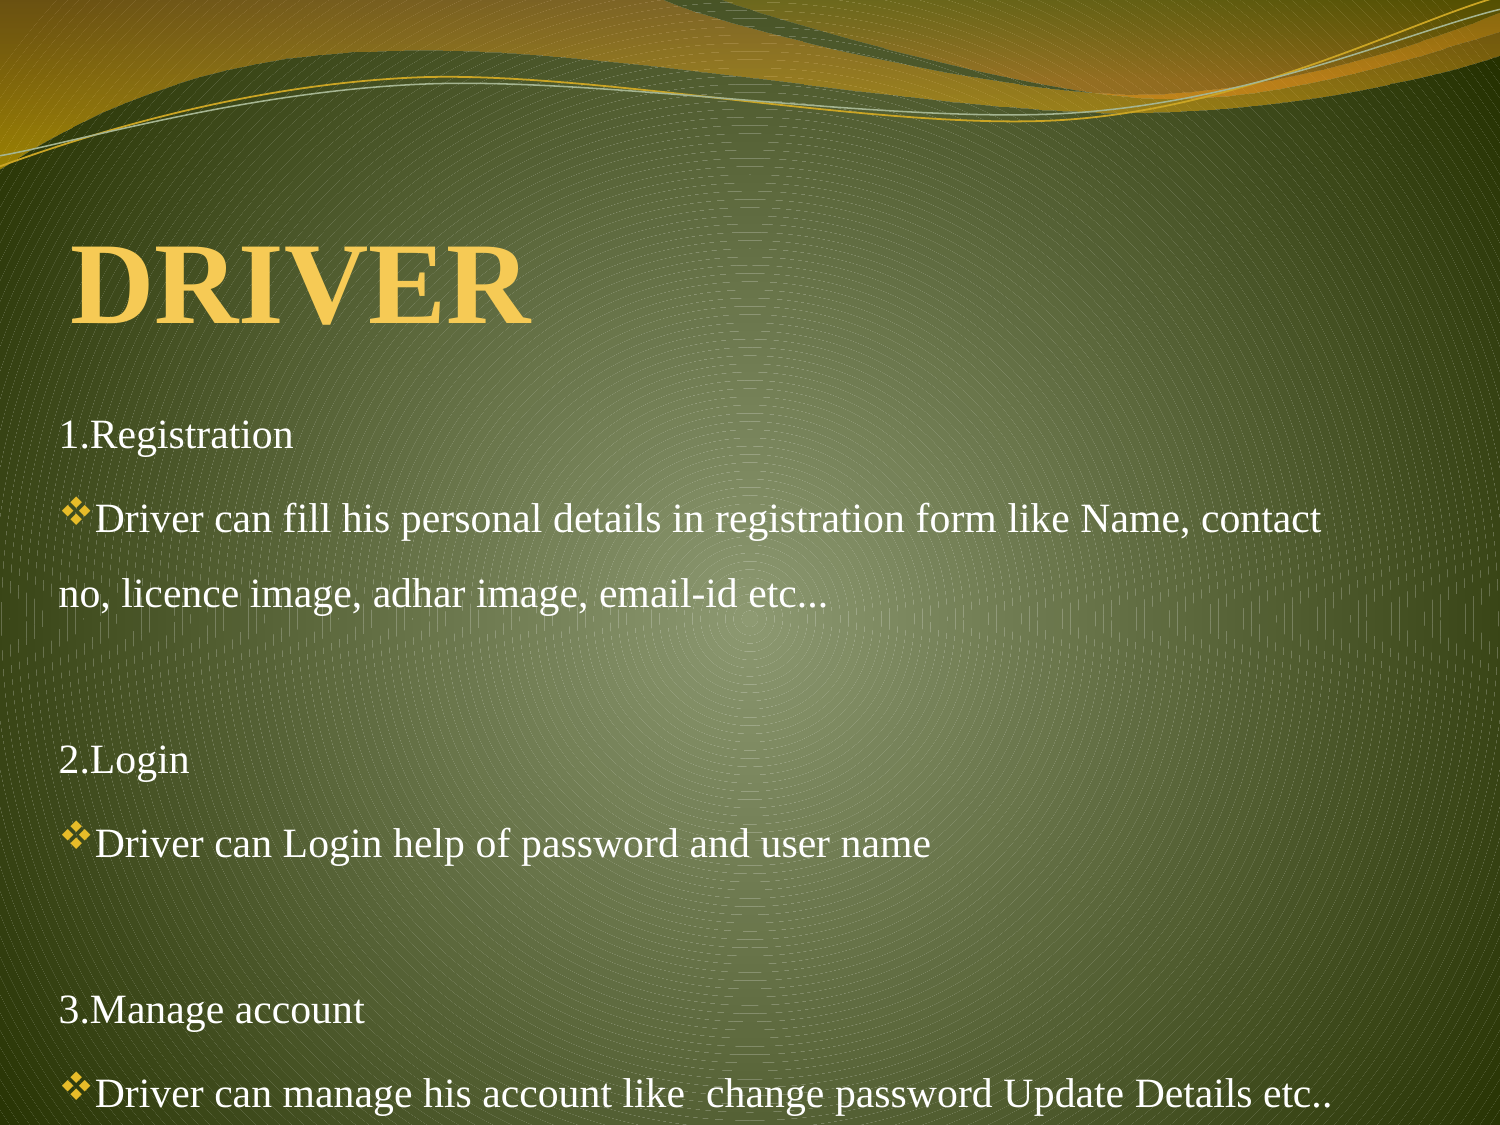

# DRIVER
1.Registration
Driver can fill his personal details in registration form like Name, contact no, licence image, adhar image, email-id etc...

2.Login
Driver can Login help of password and user name

3.Manage account
Driver can manage his account like  change password Update Details etc..